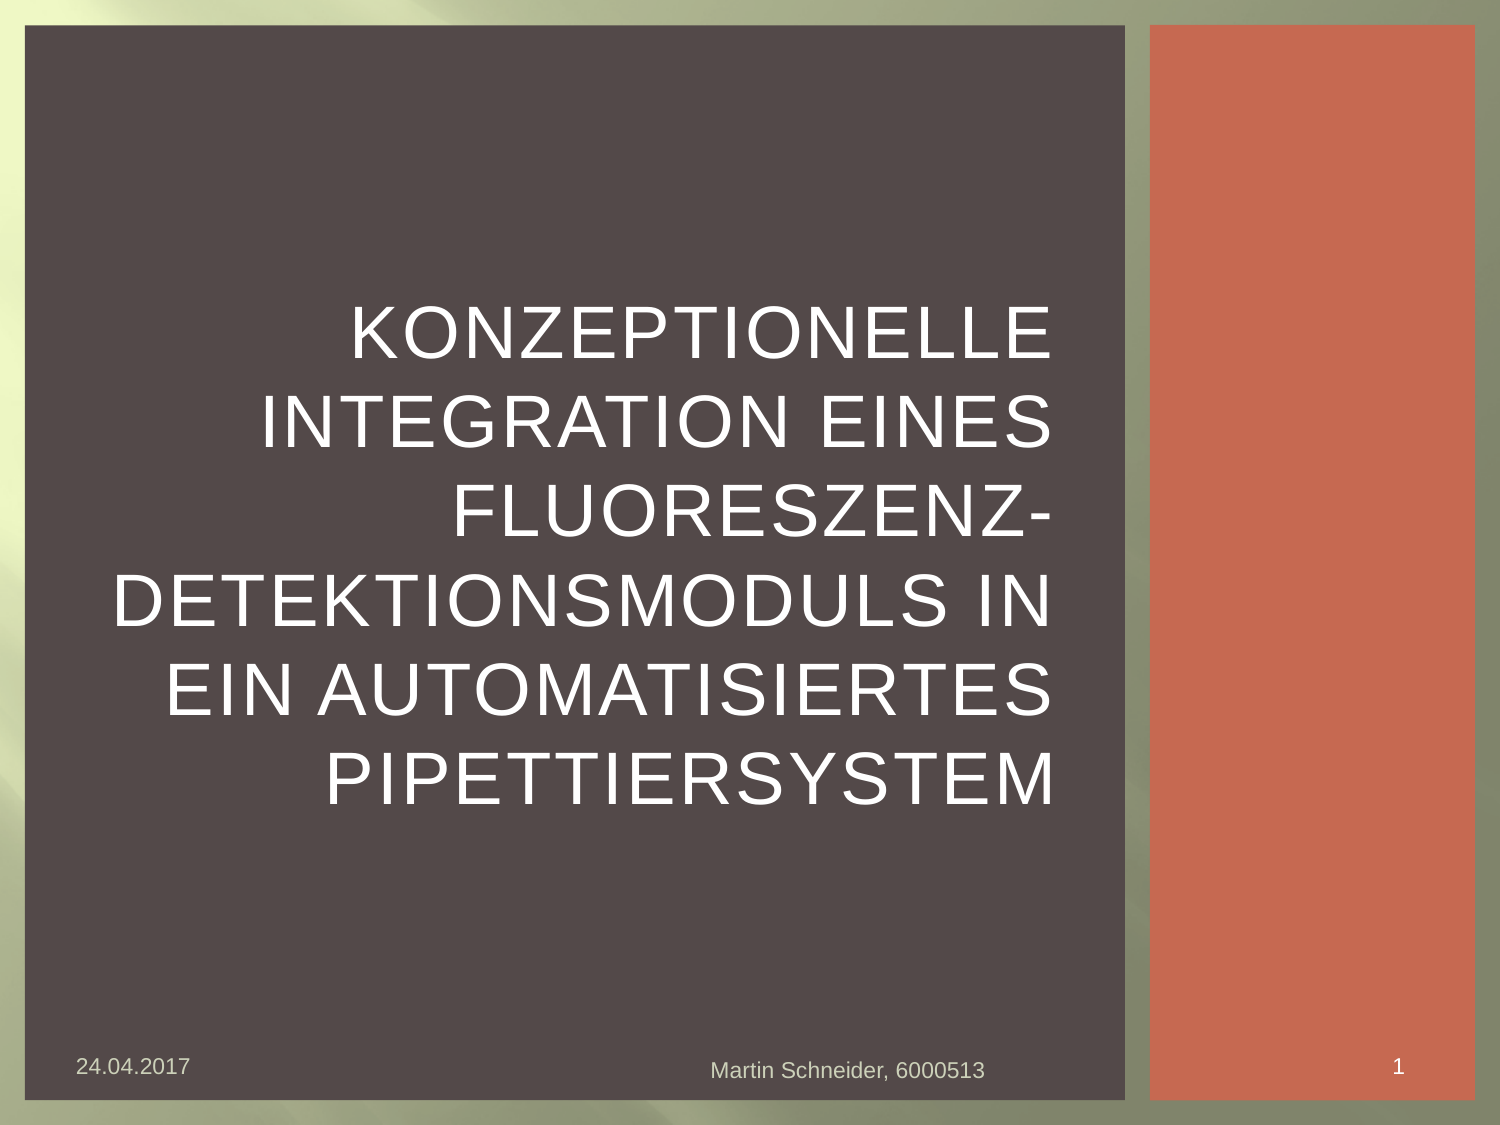

# Konzeptionelle Integration eines Fluoreszenz-detektionsmoduls in ein automatisiertes Pipettiersystem
1
24.04.2017
Martin Schneider, 6000513